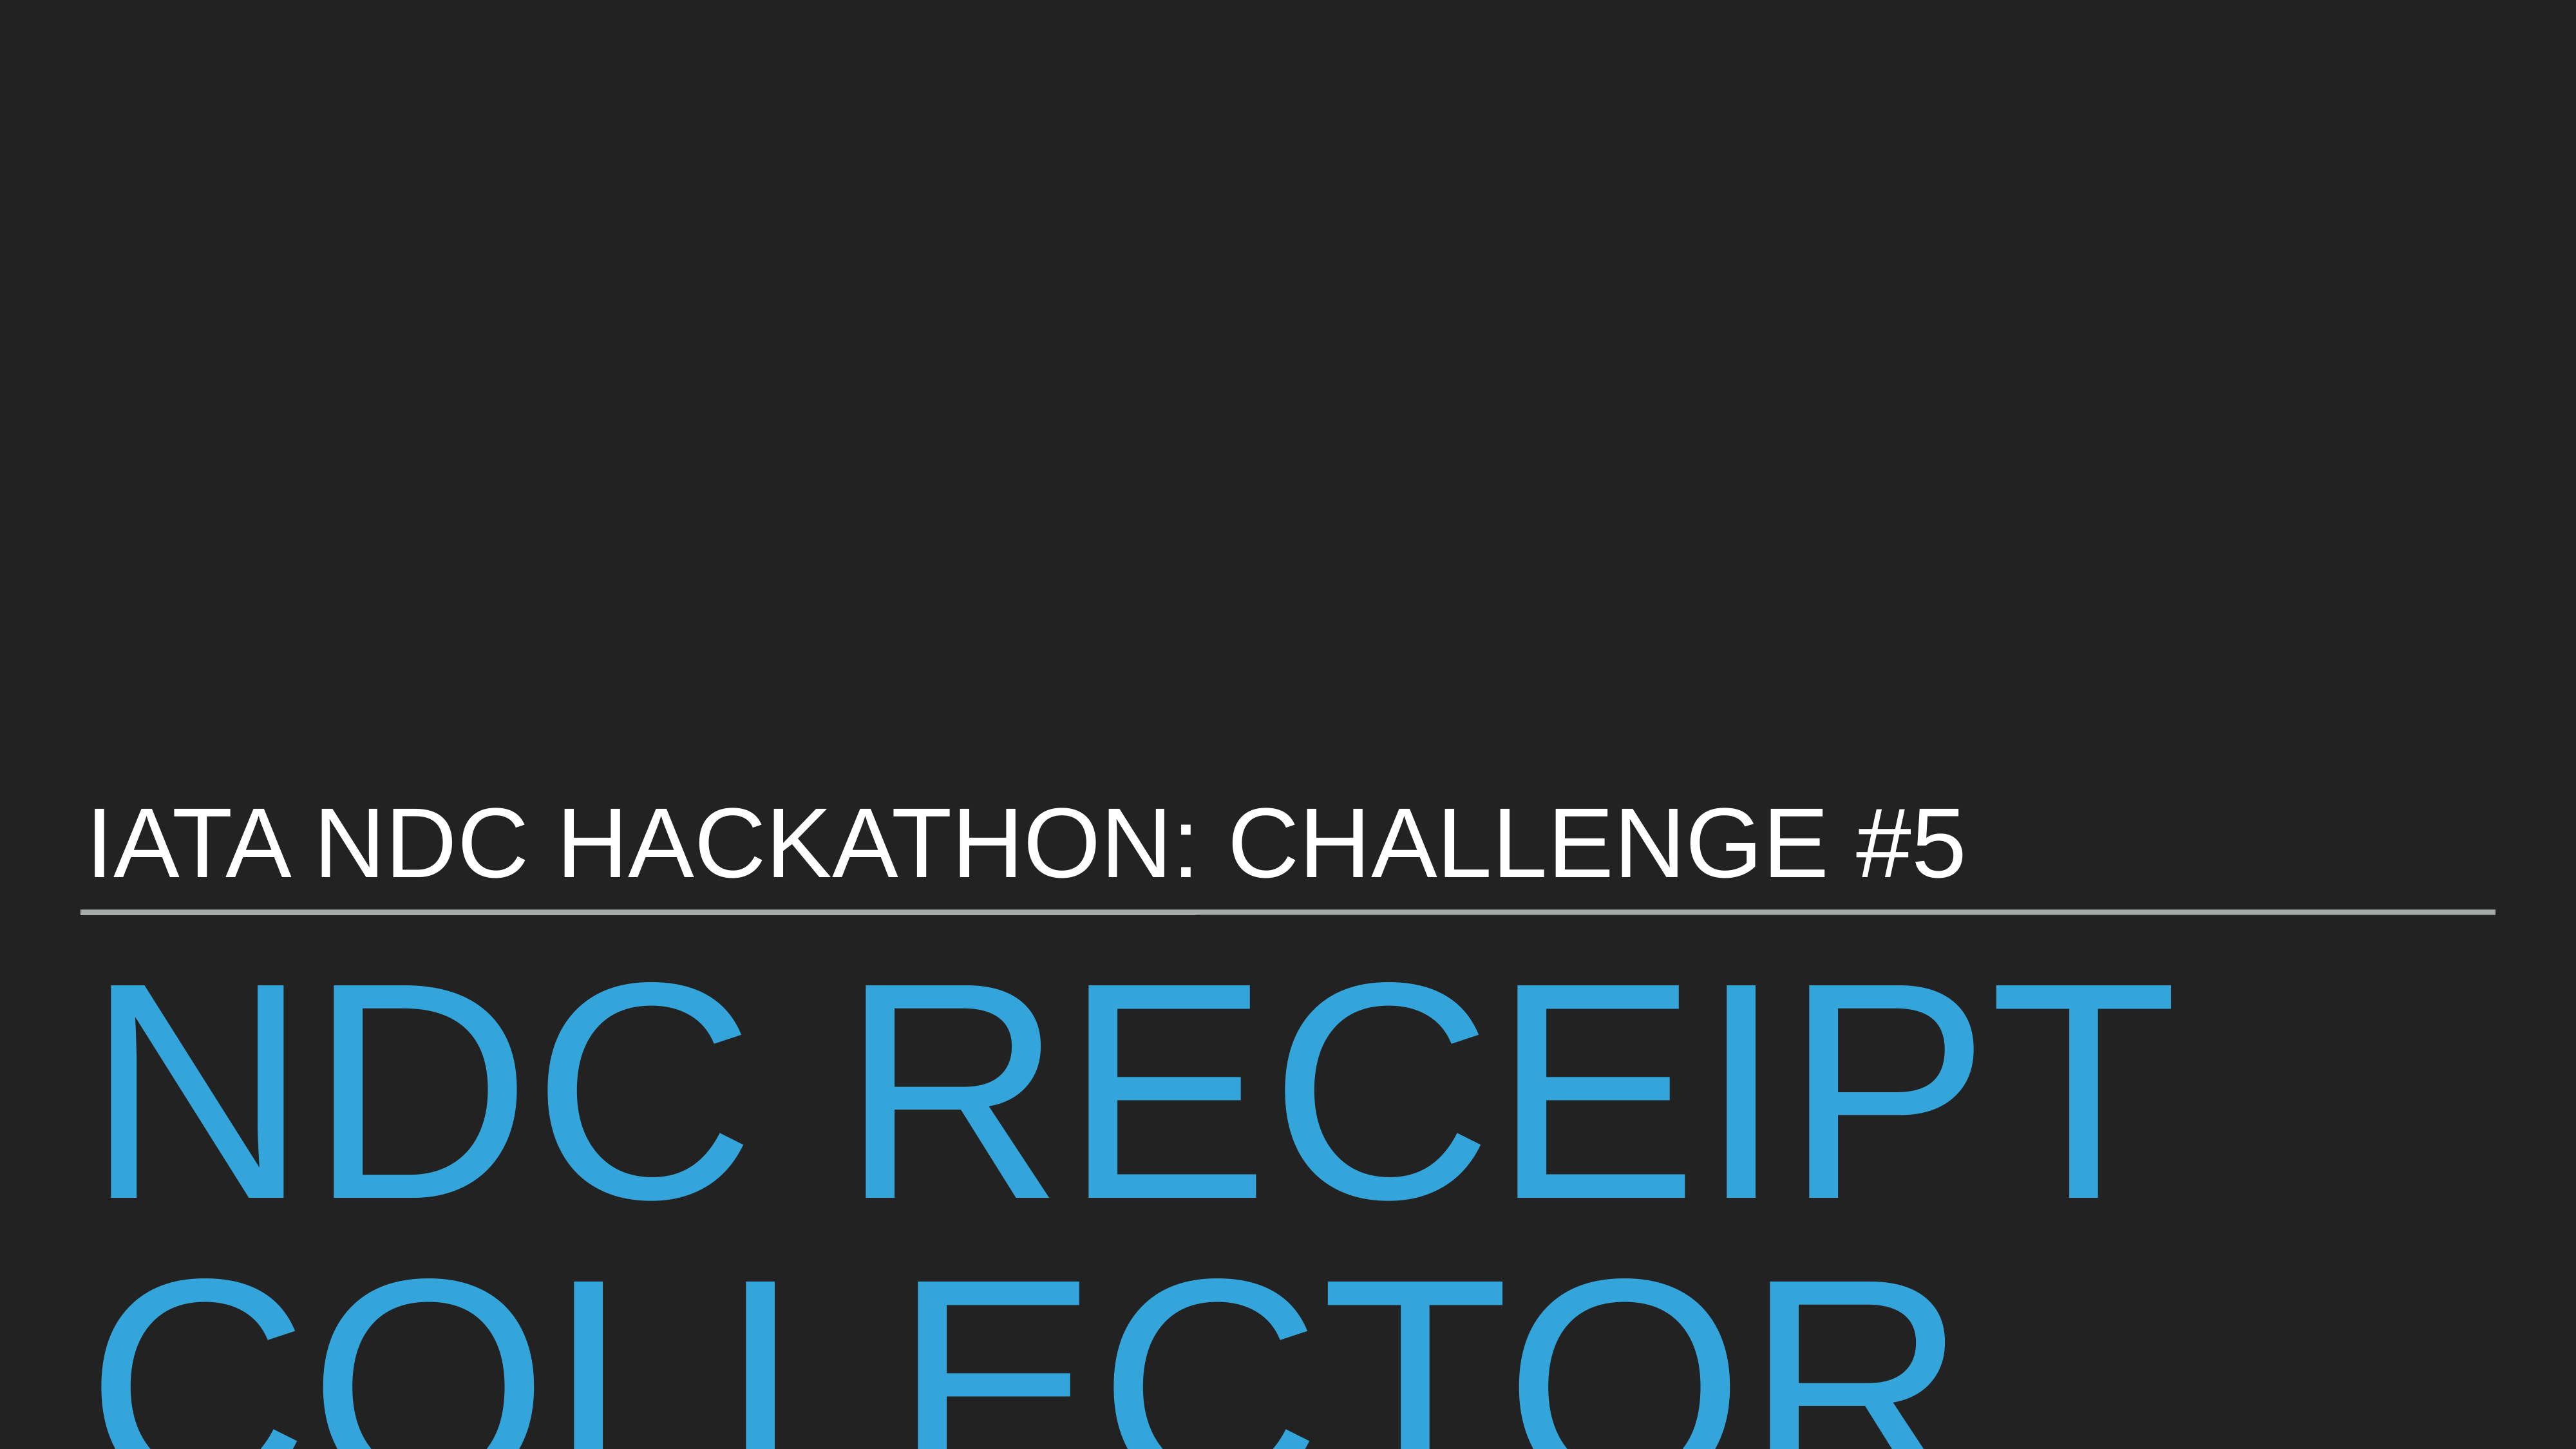

IATA NDC Hackathon: Challenge #5
# NDC Receipt Collector